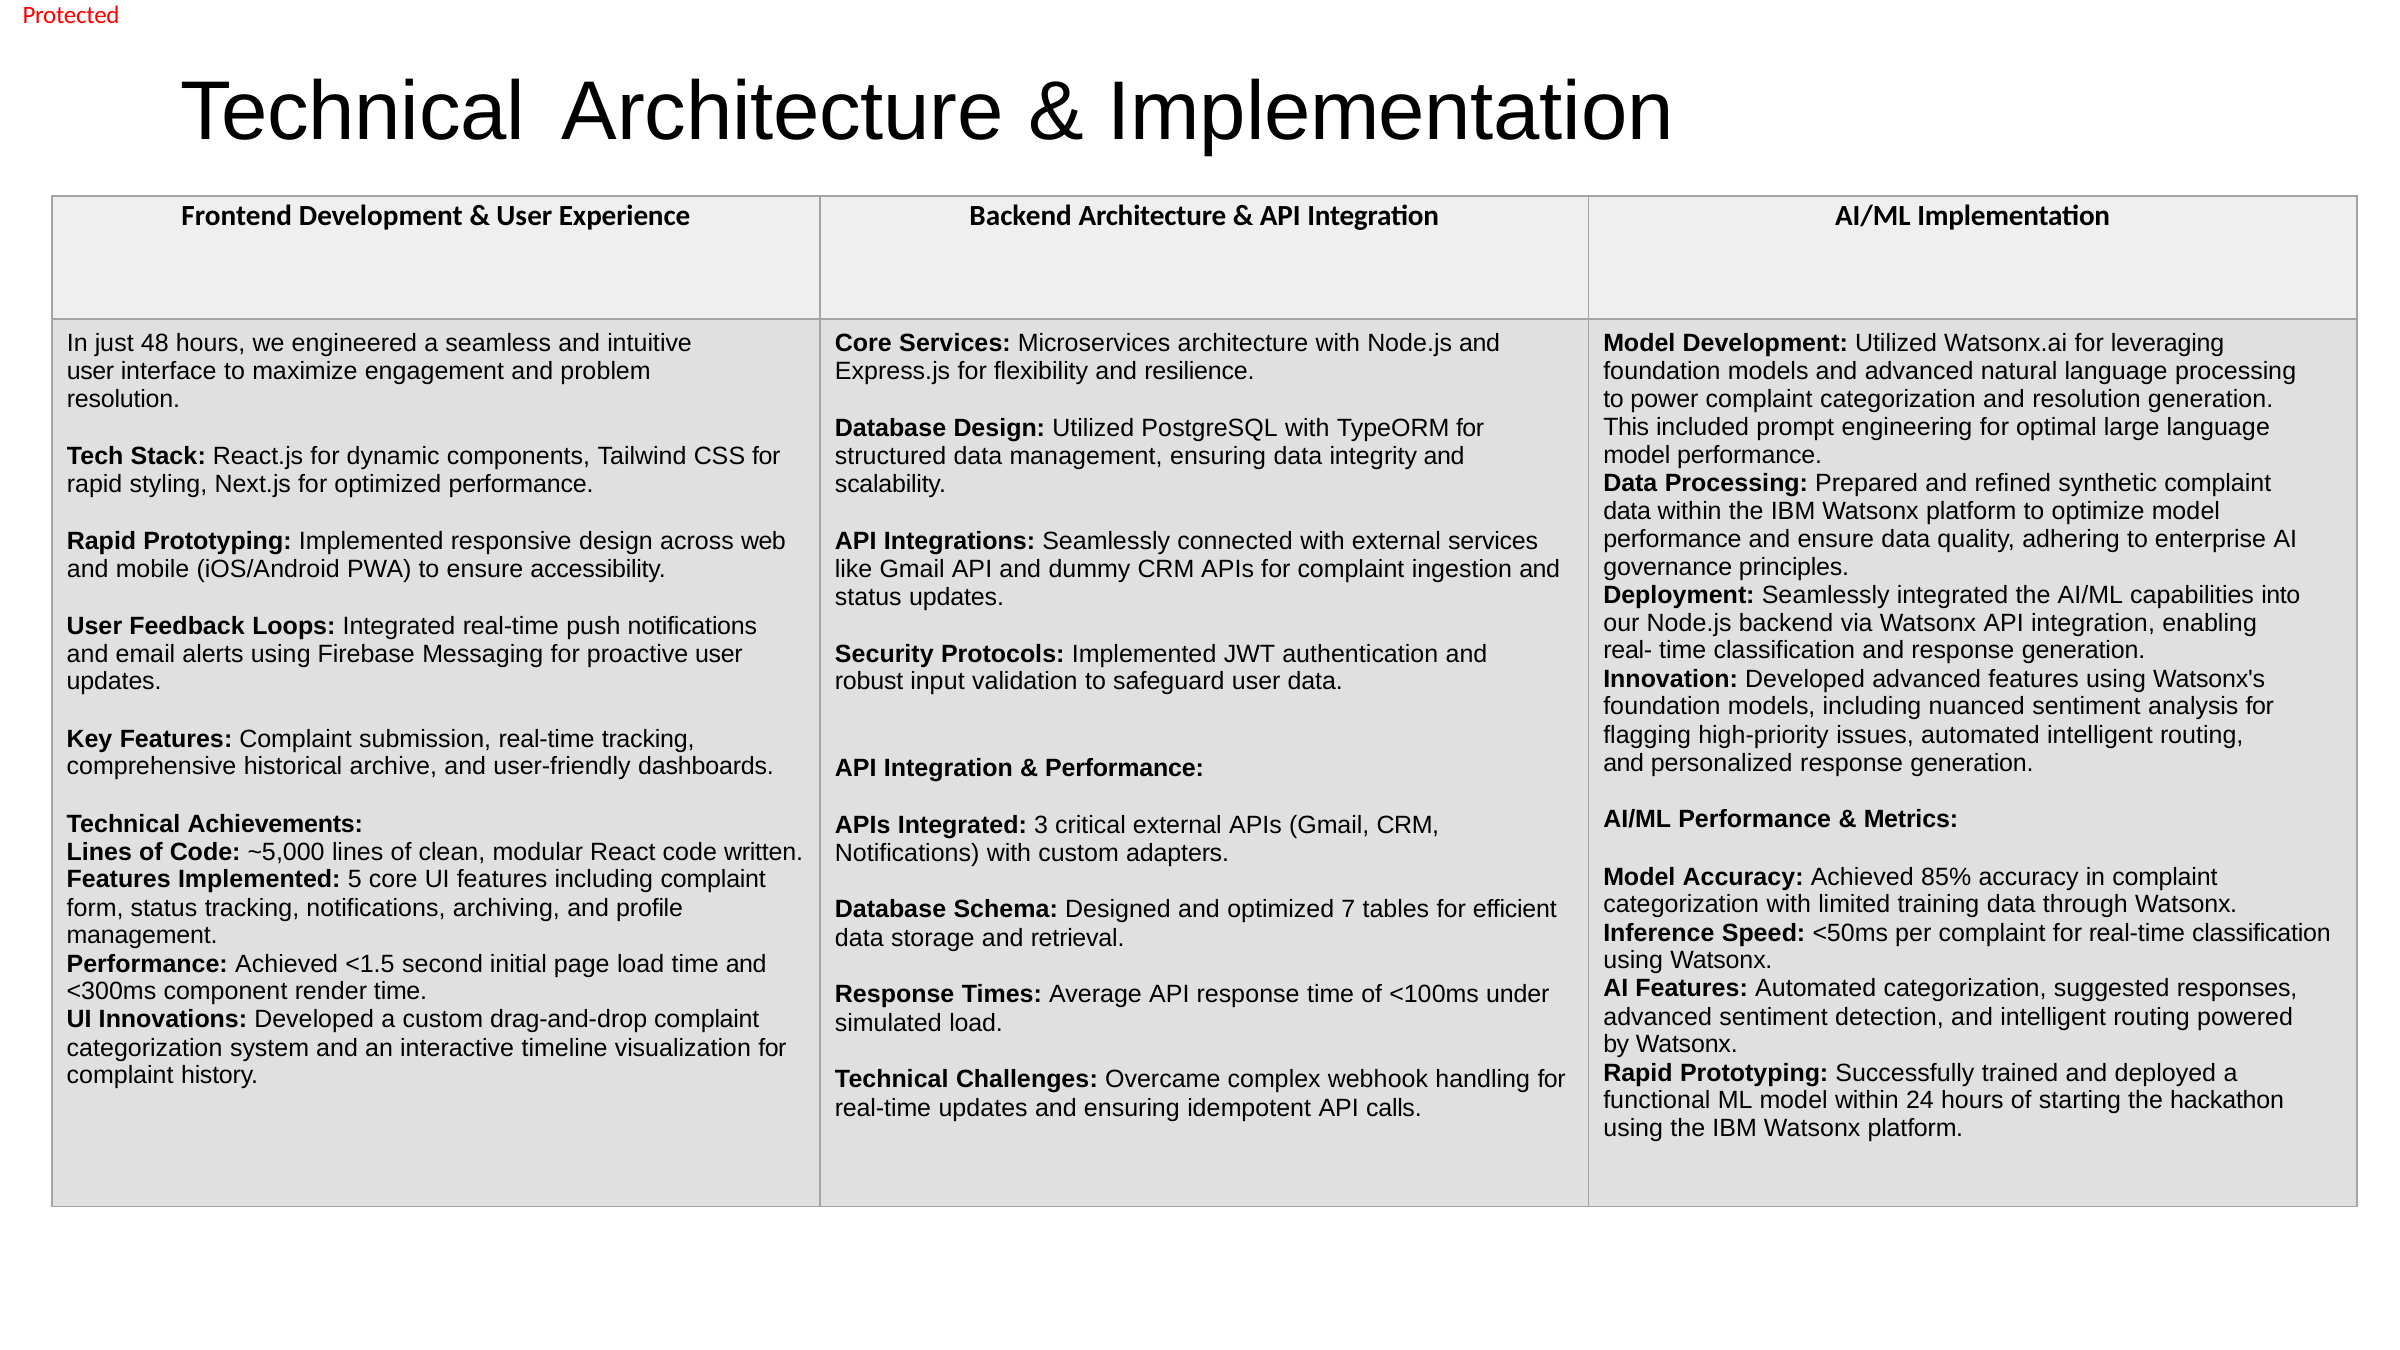

Protected
# Technical	Architecture	&	Implementation
| Frontend Development & User Experience | Backend Architecture & API Integration | AI/ML Implementation |
| --- | --- | --- |
| In just 48 hours, we engineered a seamless and intuitive user interface to maximize engagement and problem resolution. Tech Stack: React.js for dynamic components, Tailwind CSS for rapid styling, Next.js for optimized performance. Rapid Prototyping: Implemented responsive design across web and mobile (iOS/Android PWA) to ensure accessibility. User Feedback Loops: Integrated real-time push notifications and email alerts using Firebase Messaging for proactive user updates. Key Features: Complaint submission, real-time tracking, comprehensive historical archive, and user-friendly dashboards. Technical Achievements: Lines of Code: ~5,000 lines of clean, modular React code written. Features Implemented: 5 core UI features including complaint form, status tracking, notifications, archiving, and profile management. Performance: Achieved <1.5 second initial page load time and <300ms component render time. UI Innovations: Developed a custom drag-and-drop complaint categorization system and an interactive timeline visualization for complaint history. | Core Services: Microservices architecture with Node.js and Express.js for flexibility and resilience. Database Design: Utilized PostgreSQL with TypeORM for structured data management, ensuring data integrity and scalability. API Integrations: Seamlessly connected with external services like Gmail API and dummy CRM APIs for complaint ingestion and status updates. Security Protocols: Implemented JWT authentication and robust input validation to safeguard user data. API Integration & Performance: APIs Integrated: 3 critical external APIs (Gmail, CRM, Notifications) with custom adapters. Database Schema: Designed and optimized 7 tables for efficient data storage and retrieval. Response Times: Average API response time of <100ms under simulated load. Technical Challenges: Overcame complex webhook handling for real-time updates and ensuring idempotent API calls. | Model Development: Utilized Watsonx.ai for leveraging foundation models and advanced natural language processing to power complaint categorization and resolution generation. This included prompt engineering for optimal large language model performance. Data Processing: Prepared and refined synthetic complaint data within the IBM Watsonx platform to optimize model performance and ensure data quality, adhering to enterprise AI governance principles. Deployment: Seamlessly integrated the AI/ML capabilities into our Node.js backend via Watsonx API integration, enabling real- time classification and response generation. Innovation: Developed advanced features using Watsonx's foundation models, including nuanced sentiment analysis for flagging high-priority issues, automated intelligent routing, and personalized response generation. AI/ML Performance & Metrics: Model Accuracy: Achieved 85% accuracy in complaint categorization with limited training data through Watsonx. Inference Speed: <50ms per complaint for real-time classification using Watsonx. AI Features: Automated categorization, suggested responses, advanced sentiment detection, and intelligent routing powered by Watsonx. Rapid Prototyping: Successfully trained and deployed a functional ML model within 24 hours of starting the hackathon using the IBM Watsonx platform. |